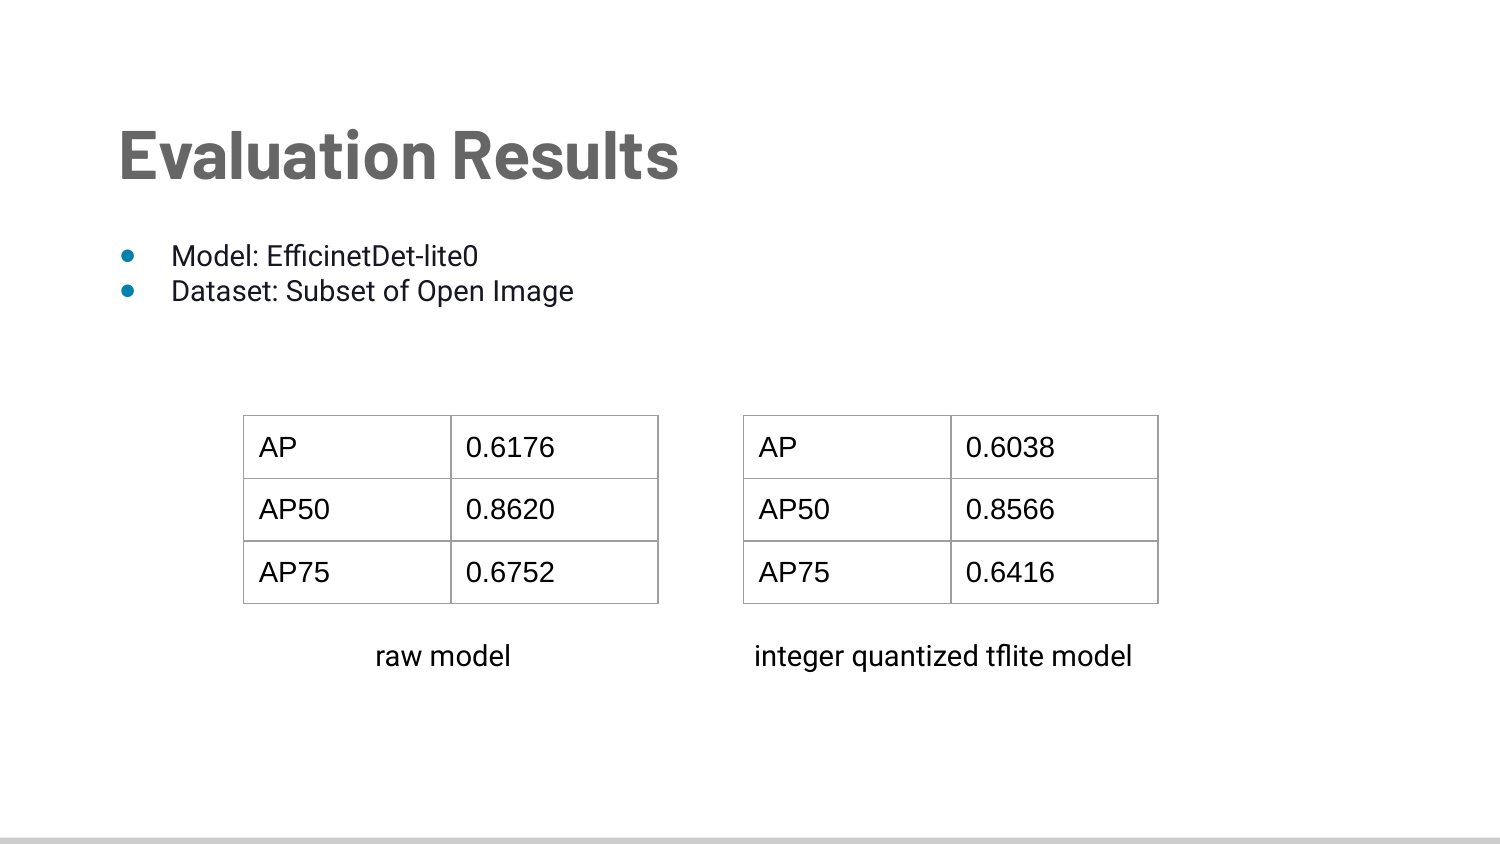

# Evaluation Results

Model: EfficinetDet-lite0
Dataset: Subset of Open Image
| AP | 0.6176 |
| --- | --- |
| AP50 | 0.8620 |
| AP75 | 0.6752 |
| AP | 0.6038 |
| --- | --- |
| AP50 | 0.8566 |
| AP75 | 0.6416 |
raw model
integer quantized tflite model